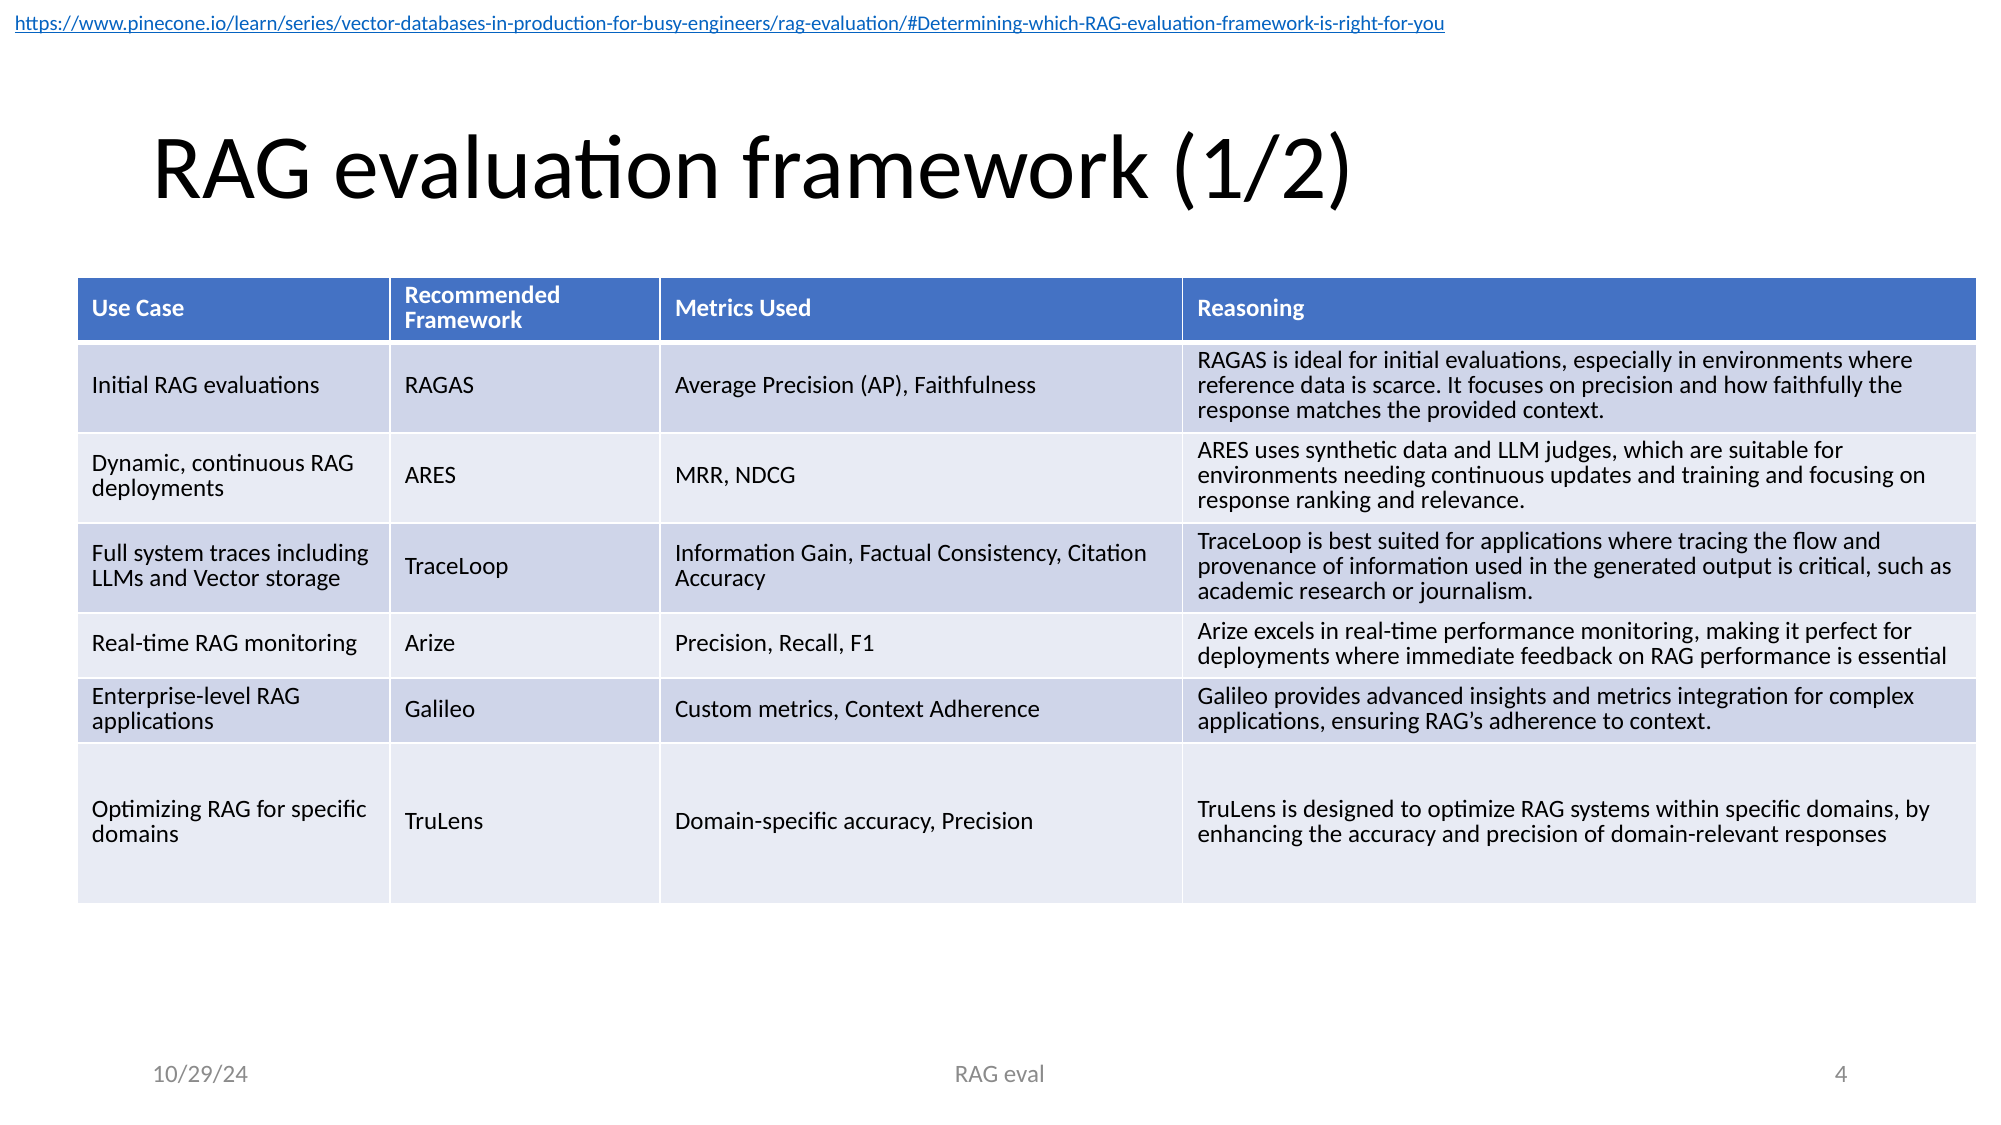

https://www.pinecone.io/learn/series/vector-databases-in-production-for-busy-engineers/rag-evaluation/#Determining-which-RAG-evaluation-framework-is-right-for-you
# RAG evaluation framework (1/2)
| Use Case | Recommended Framework | Metrics Used | Reasoning |
| --- | --- | --- | --- |
| Initial RAG evaluations | RAGAS | Average Precision (AP), Faithfulness | RAGAS is ideal for initial evaluations, especially in environments where reference data is scarce. It focuses on precision and how faithfully the response matches the provided context. |
| Dynamic, continuous RAG deployments | ARES | MRR, NDCG | ARES uses synthetic data and LLM judges, which are suitable for environments needing continuous updates and training and focusing on response ranking and relevance. |
| Full system traces including LLMs and Vector storage | TraceLoop | Information Gain, Factual Consistency, Citation Accuracy | TraceLoop is best suited for applications where tracing the flow and provenance of information used in the generated output is critical, such as academic research or journalism. |
| Real-time RAG monitoring | Arize | Precision, Recall, F1 | Arize excels in real-time performance monitoring, making it perfect for deployments where immediate feedback on RAG performance is essential |
| Enterprise-level RAG applications | Galileo | Custom metrics, Context Adherence | Galileo provides advanced insights and metrics integration for complex applications, ensuring RAG’s adherence to context. |
| Optimizing RAG for specific domains | TruLens | Domain-specific accuracy, Precision | TruLens is designed to optimize RAG systems within specific domains, by enhancing the accuracy and precision of domain-relevant responses |
10/29/24
RAG eval
4